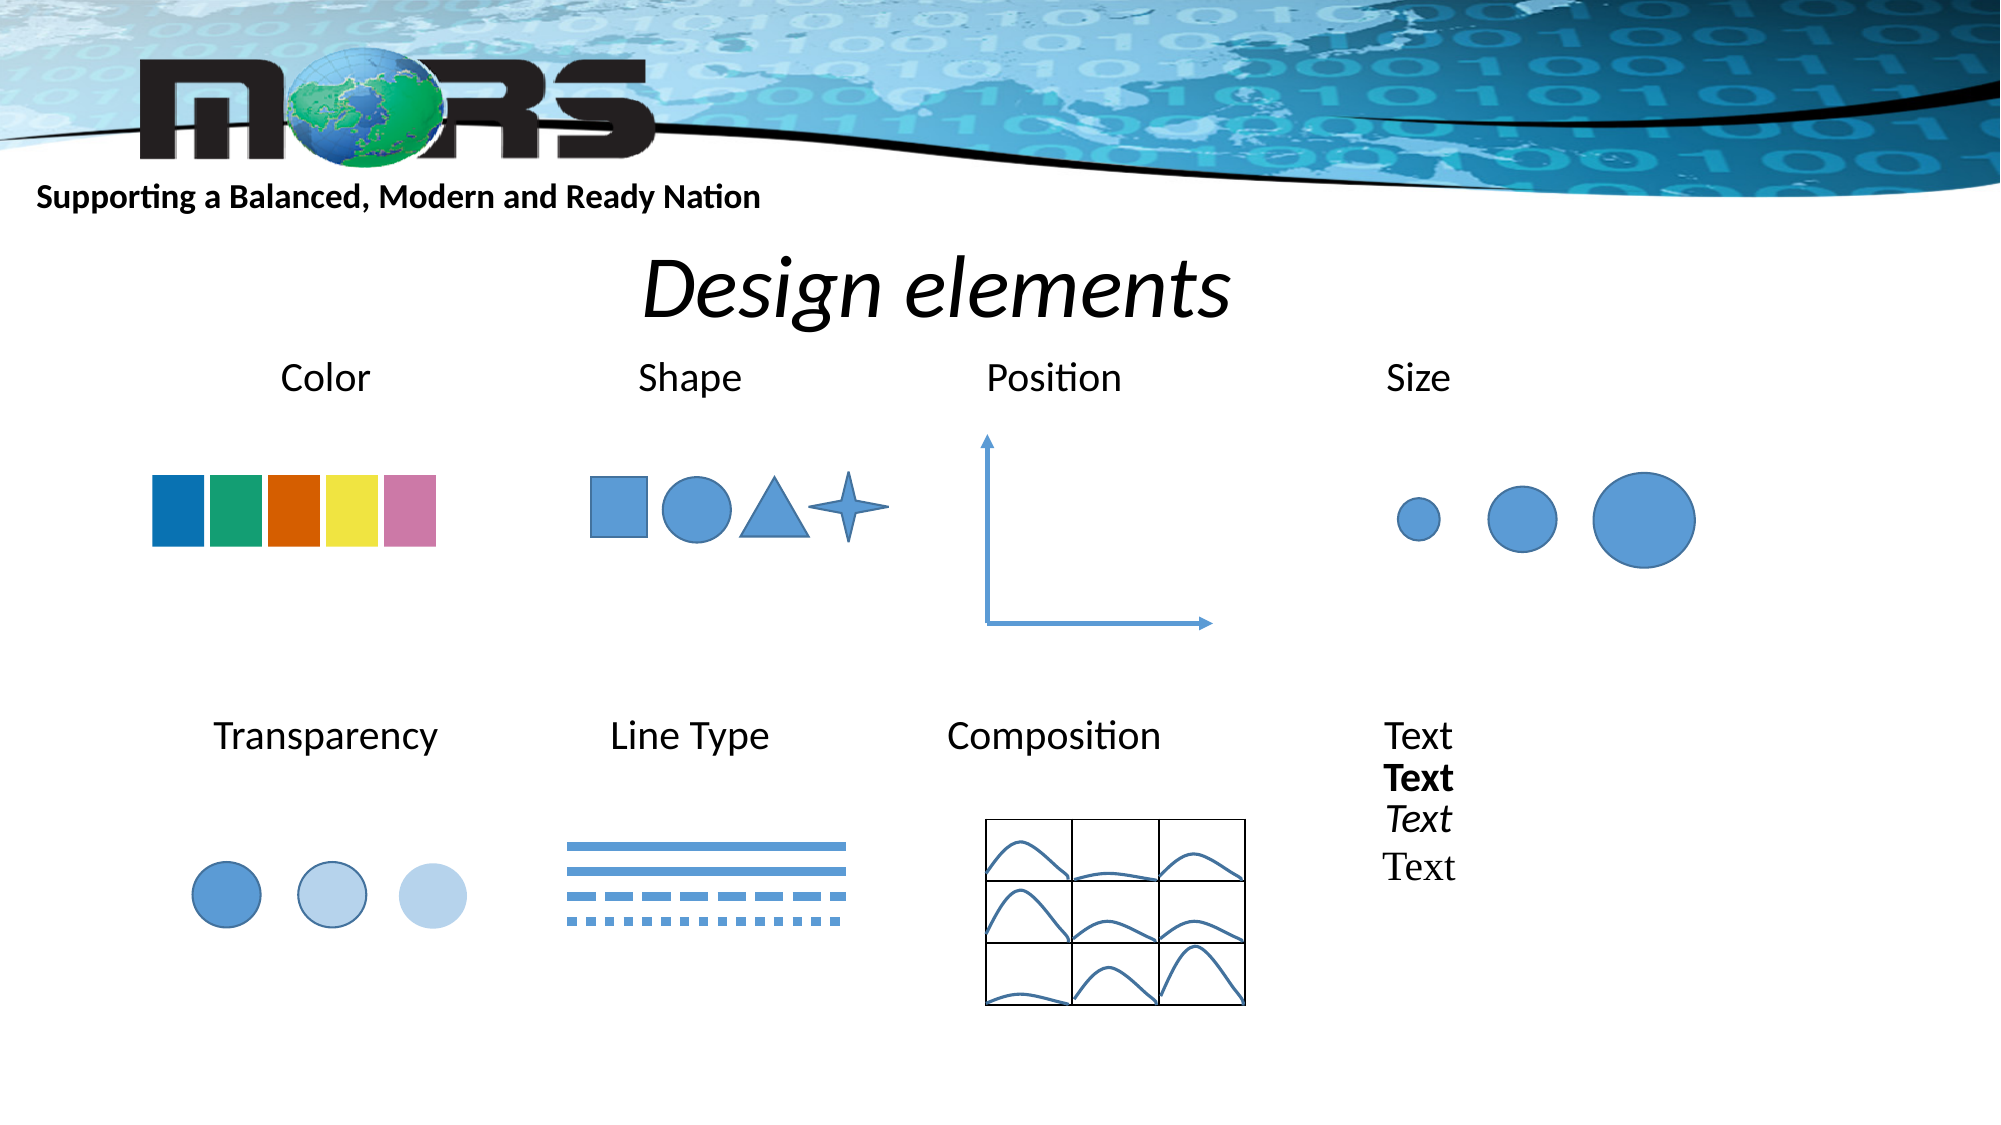

# Design elements
| Color | Shape | Position | Size |
| --- | --- | --- | --- |
| Transparency | Line Type | Composition | Text Text Text Text |

|  |  |  |
| --- | --- | --- |
|  |  |  |
|  |  |  |

3